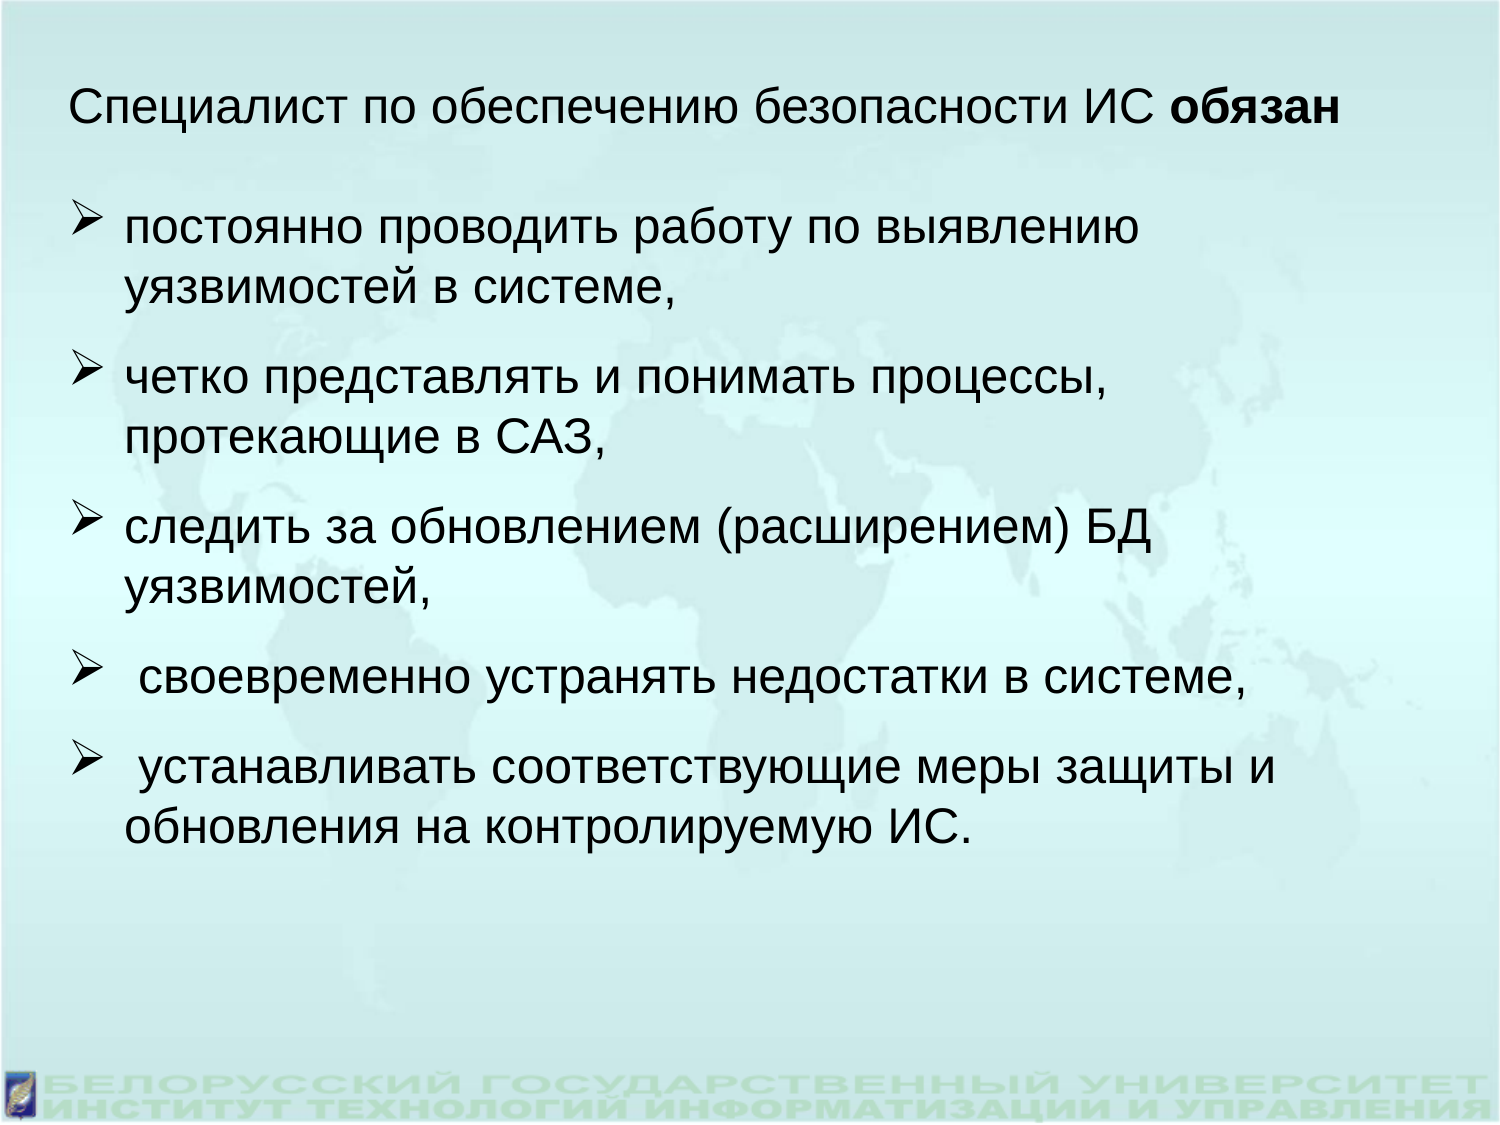

Специалист по обеспечению безопасности ИС обязан

постоянно проводить работу по выявлению уязвимостей в системе,

четко представлять и понимать процессы, протекающие в САЗ,

следить за обновлением (расширением) БД уязвимостей,

 своевременно устранять недостатки в системе,

 устанавливать соответствующие меры защиты и обновления на контролируемую ИС.